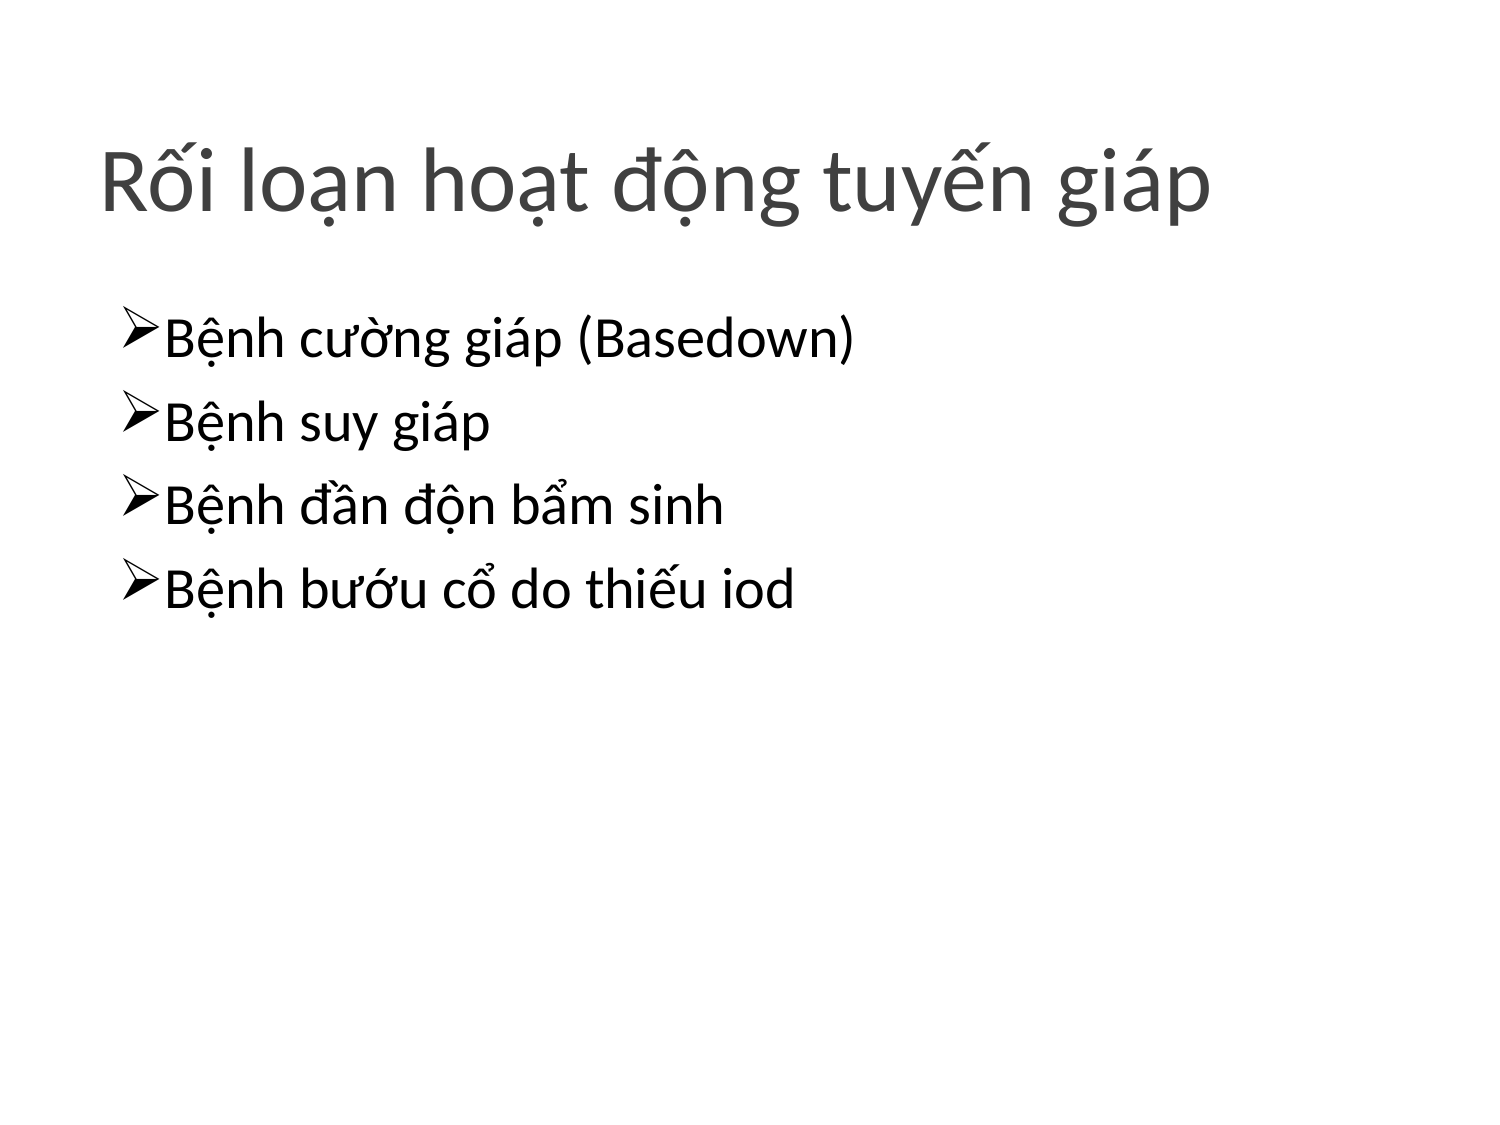

# Rối loạn hoạt động tuyến giáp
Bệnh cường giáp (Basedown)
Bệnh suy giáp
Bệnh đần độn bẩm sinh
Bệnh bướu cổ do thiếu iod